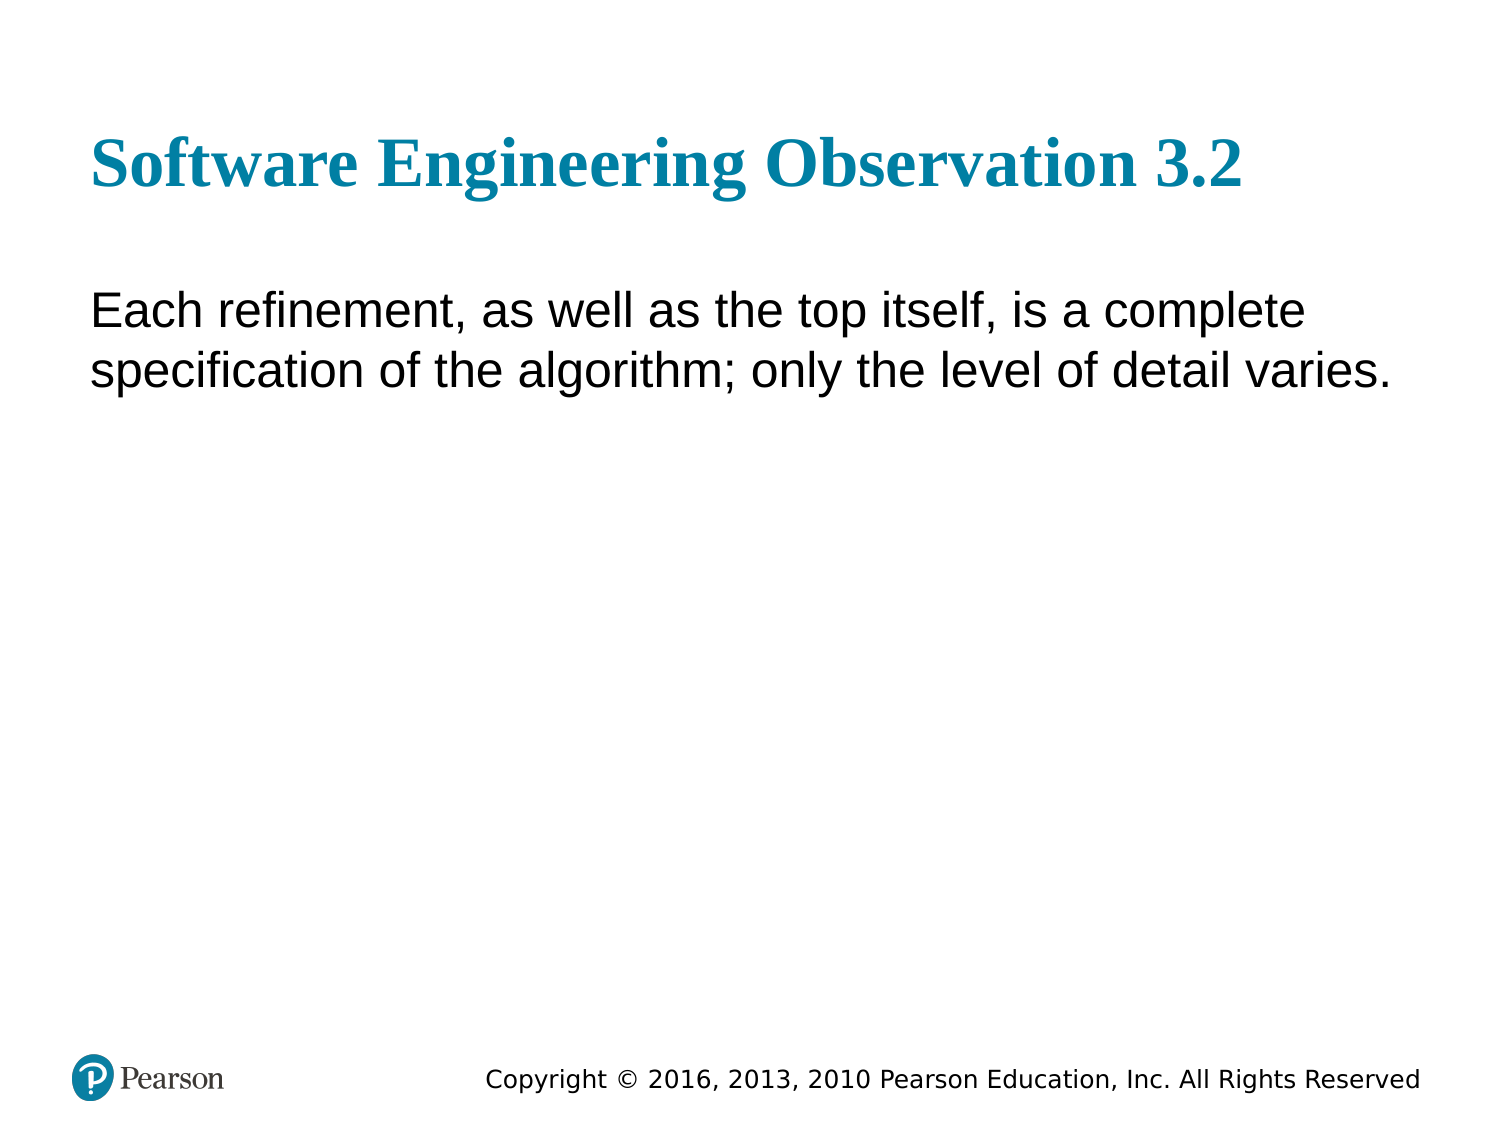

# Software Engineering Observation 3.2
Each refinement, as well as the top itself, is a complete specification of the algorithm; only the level of detail varies.